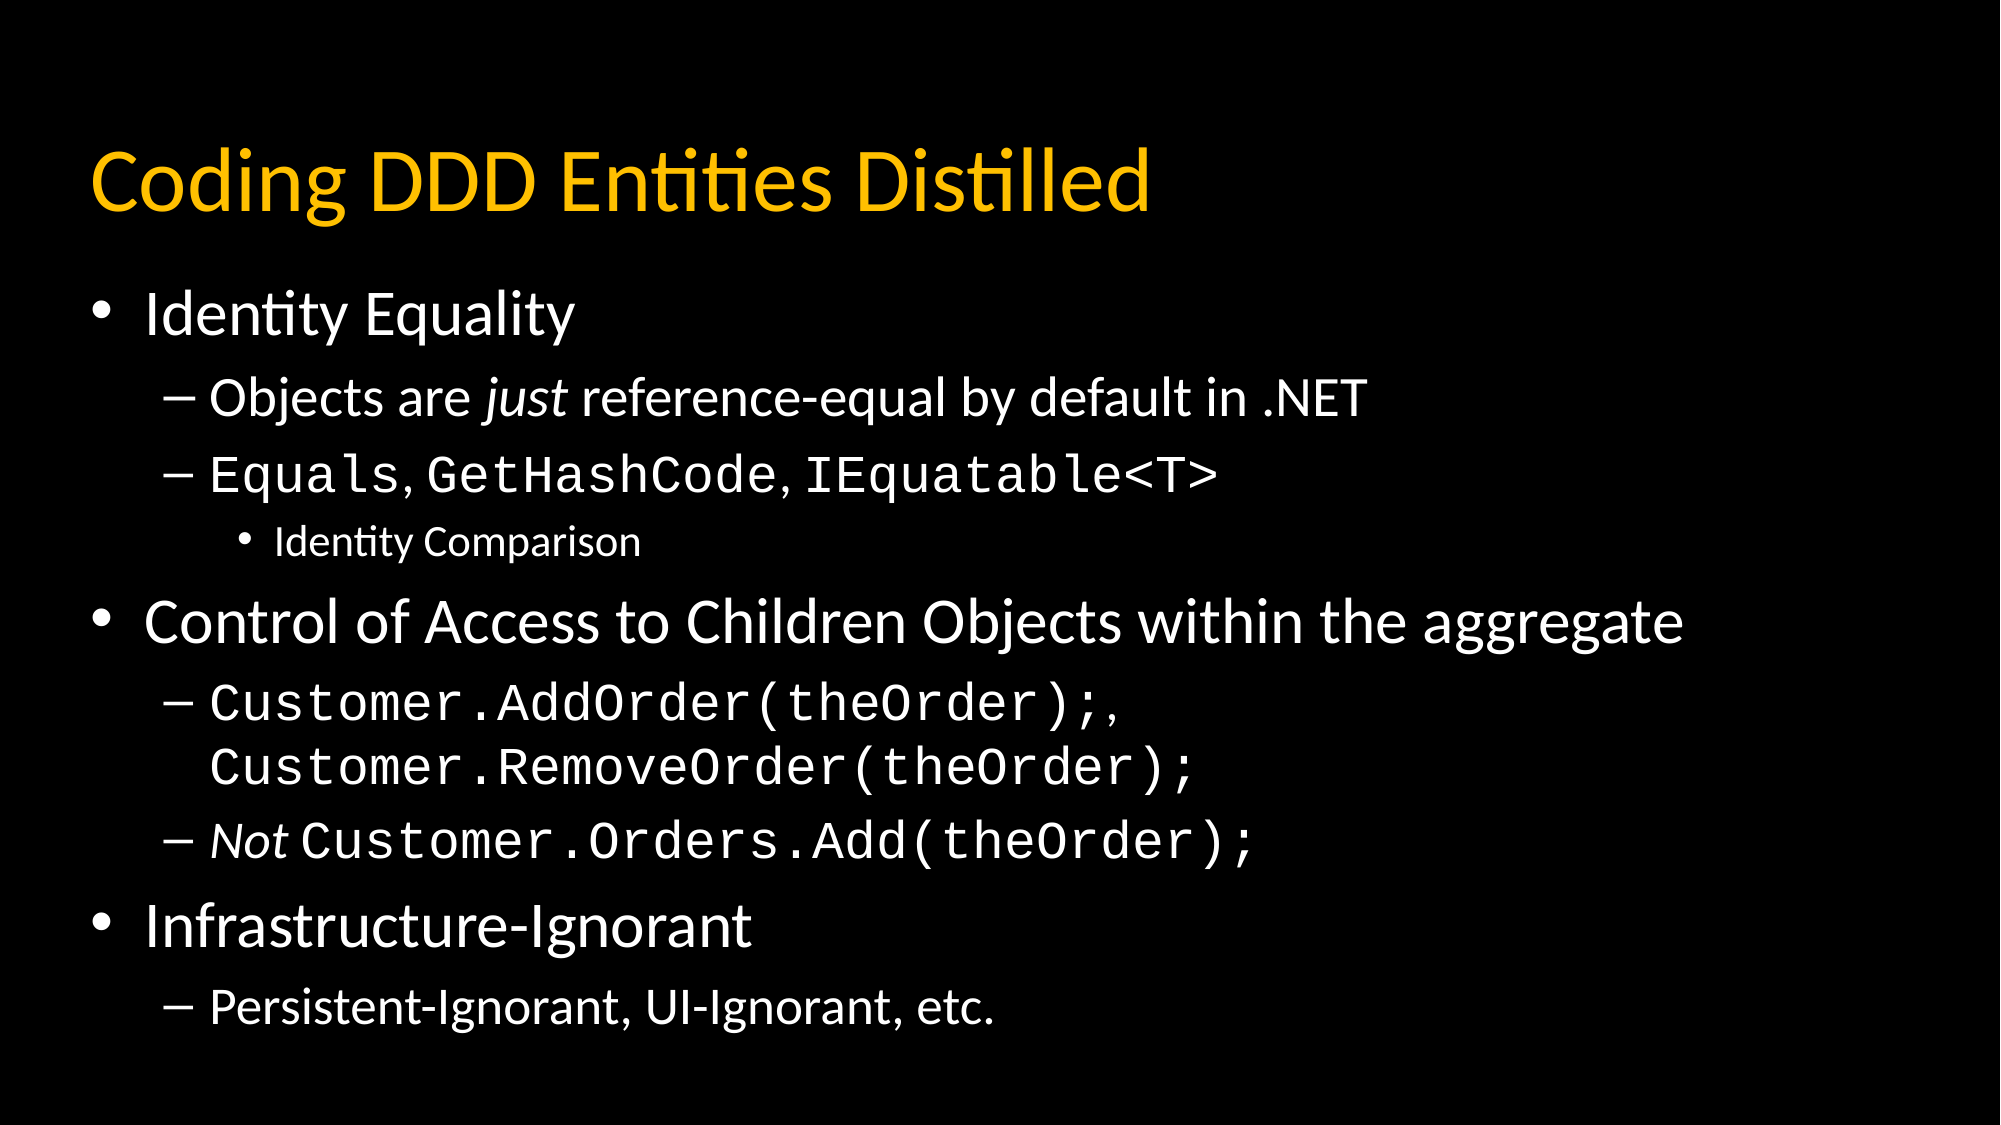

# Coding DDD Entities Distilled
Identity Equality
Objects are just reference-equal by default in .NET
Equals, GetHashCode, IEquatable<T>
Identity Comparison
Control of Access to Children Objects within the aggregate
Customer.AddOrder(theOrder);, Customer.RemoveOrder(theOrder);
Not Customer.Orders.Add(theOrder);
Infrastructure-Ignorant
Persistent-Ignorant, UI-Ignorant, etc.